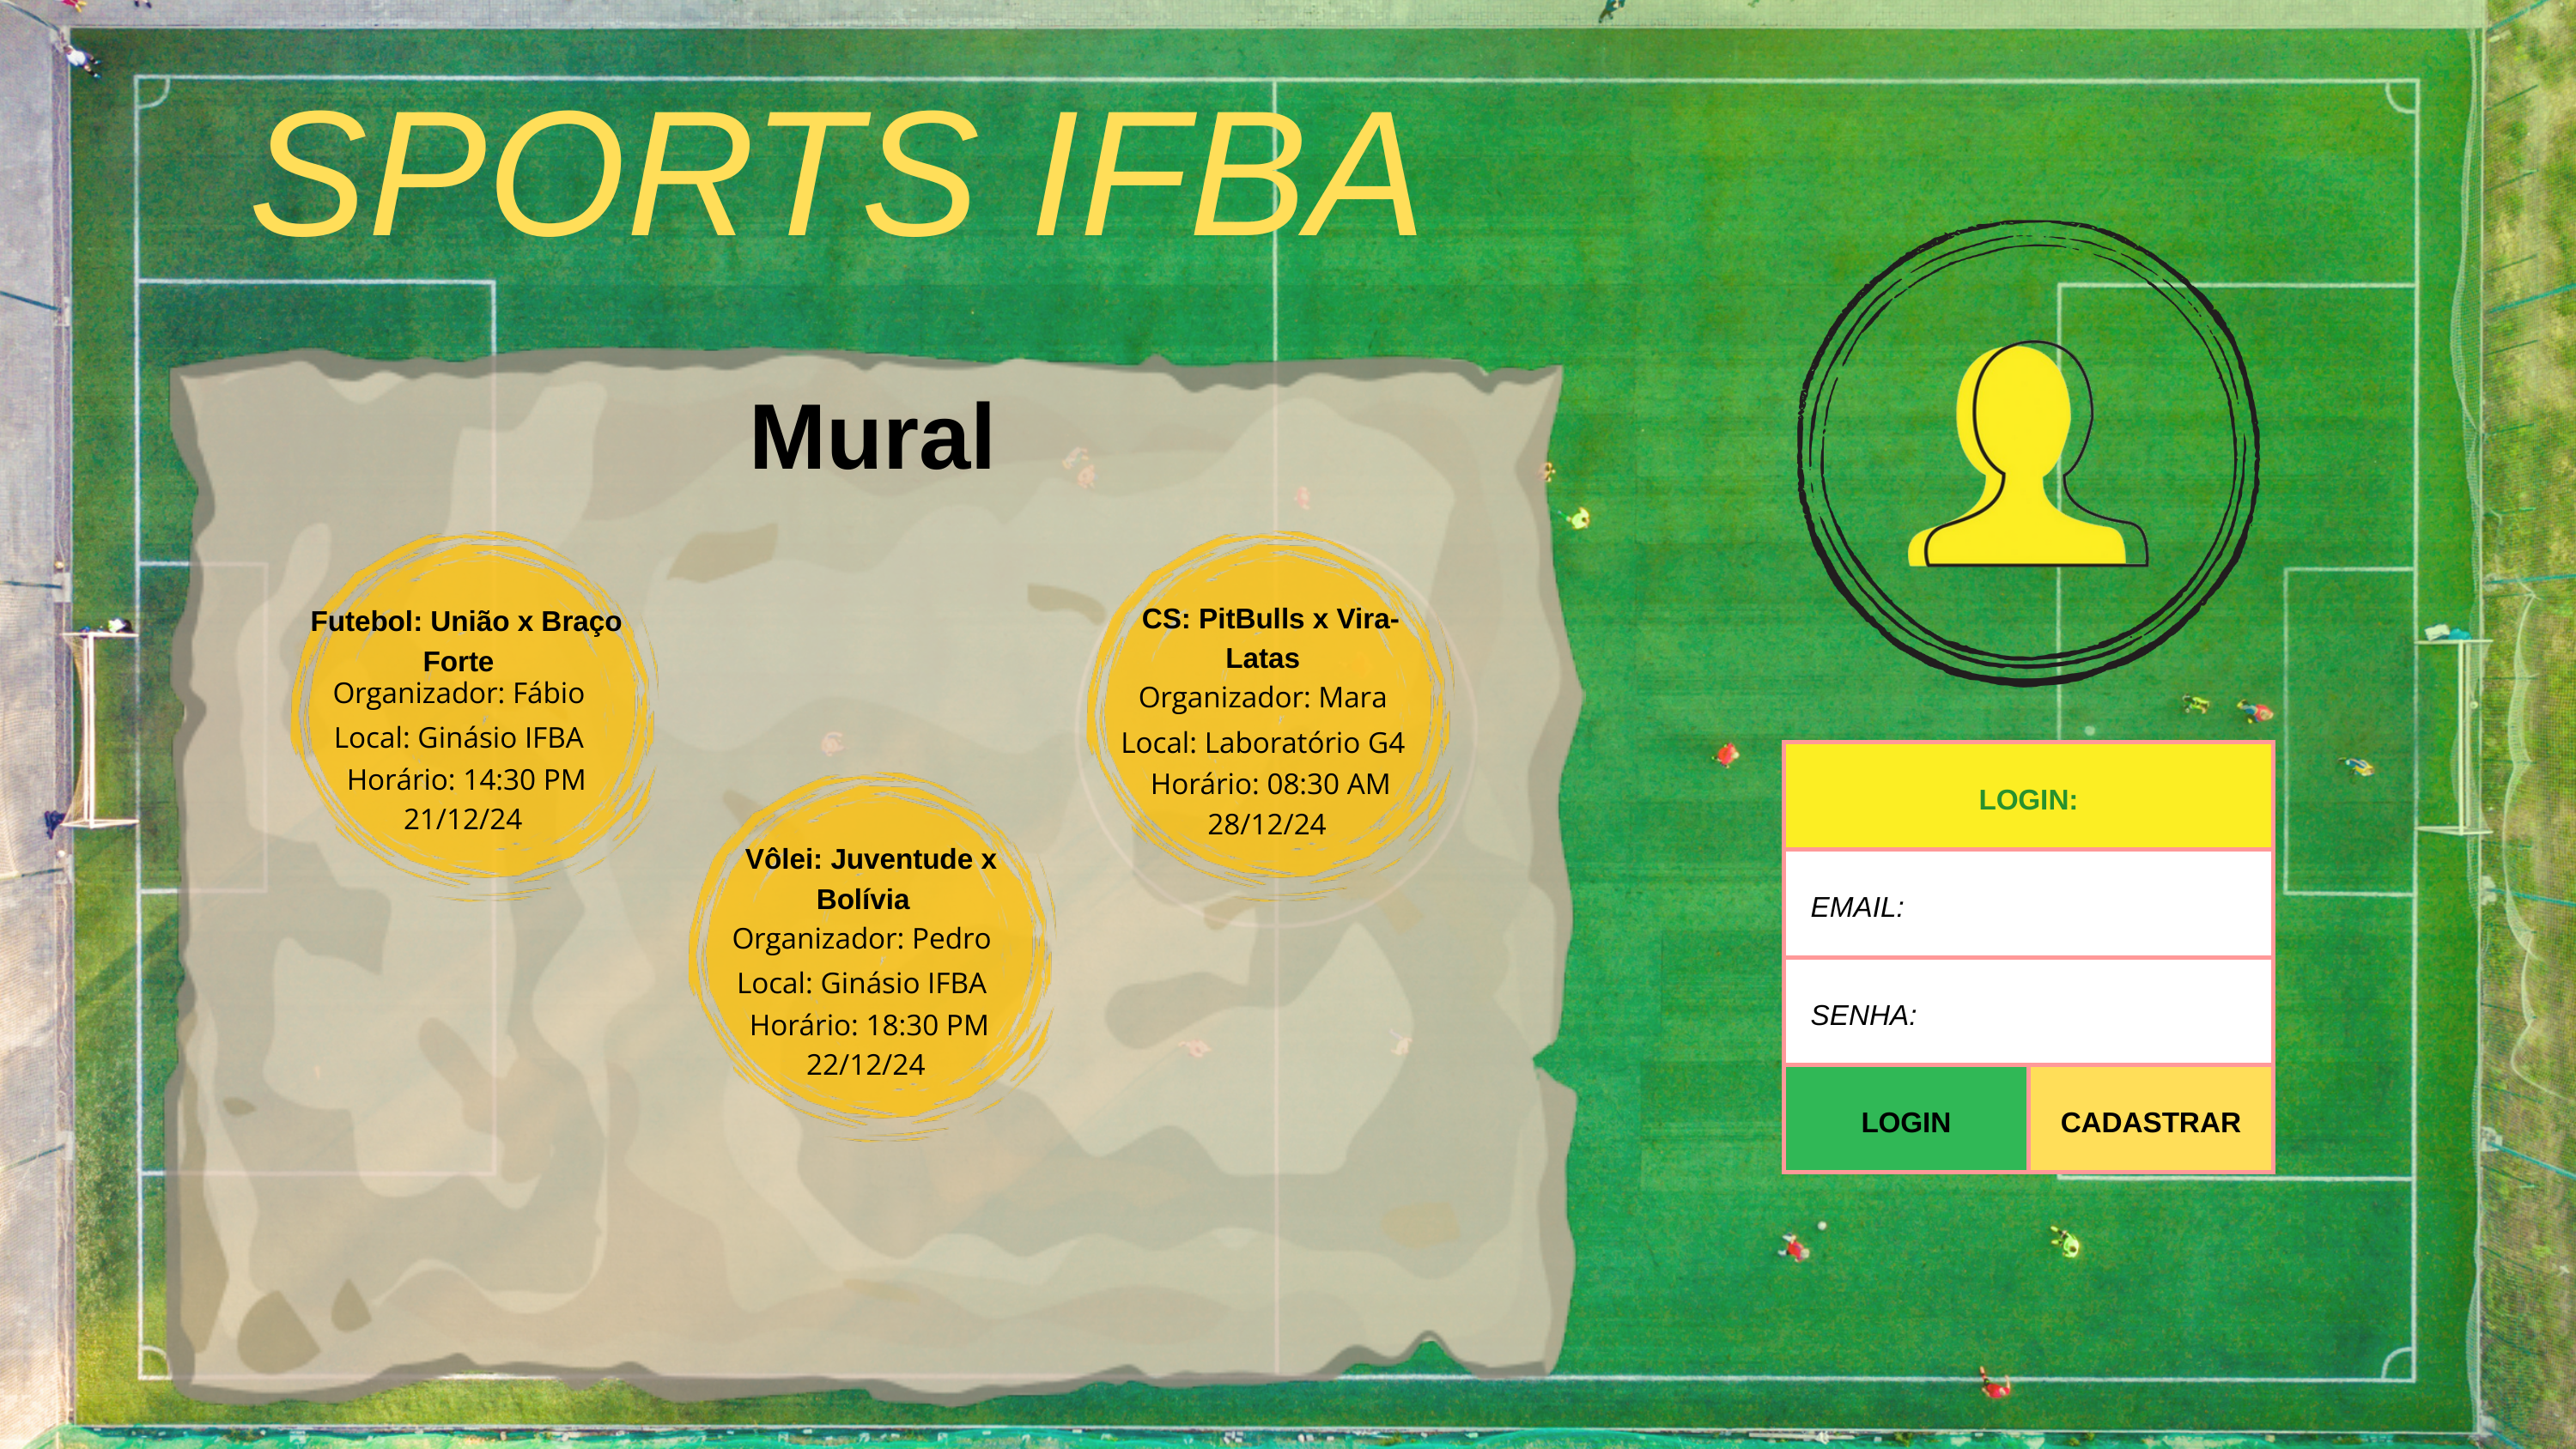

SPORTS IFBA

Mural

CS: PitBulls x Vira-Latas
Futebol: União x Braço Forte
Organizador: Fábio
Organizador: Mara
Local: Ginásio IFBA
Local: Laboratório G4
| LOGIN: | LOGIN: |
| --- | --- |
| EMAIL: | EMAIL: |
| SENHA: | SENHA: |
| LOGIN | CADASTRAR |
Horário: 14:30 PM 21/12/24
Horário: 08:30 AM 28/12/24

Vôlei: Juventude x Bolívia
Organizador: Pedro
Local: Ginásio IFBA
Horário: 18:30 PM 22/12/24